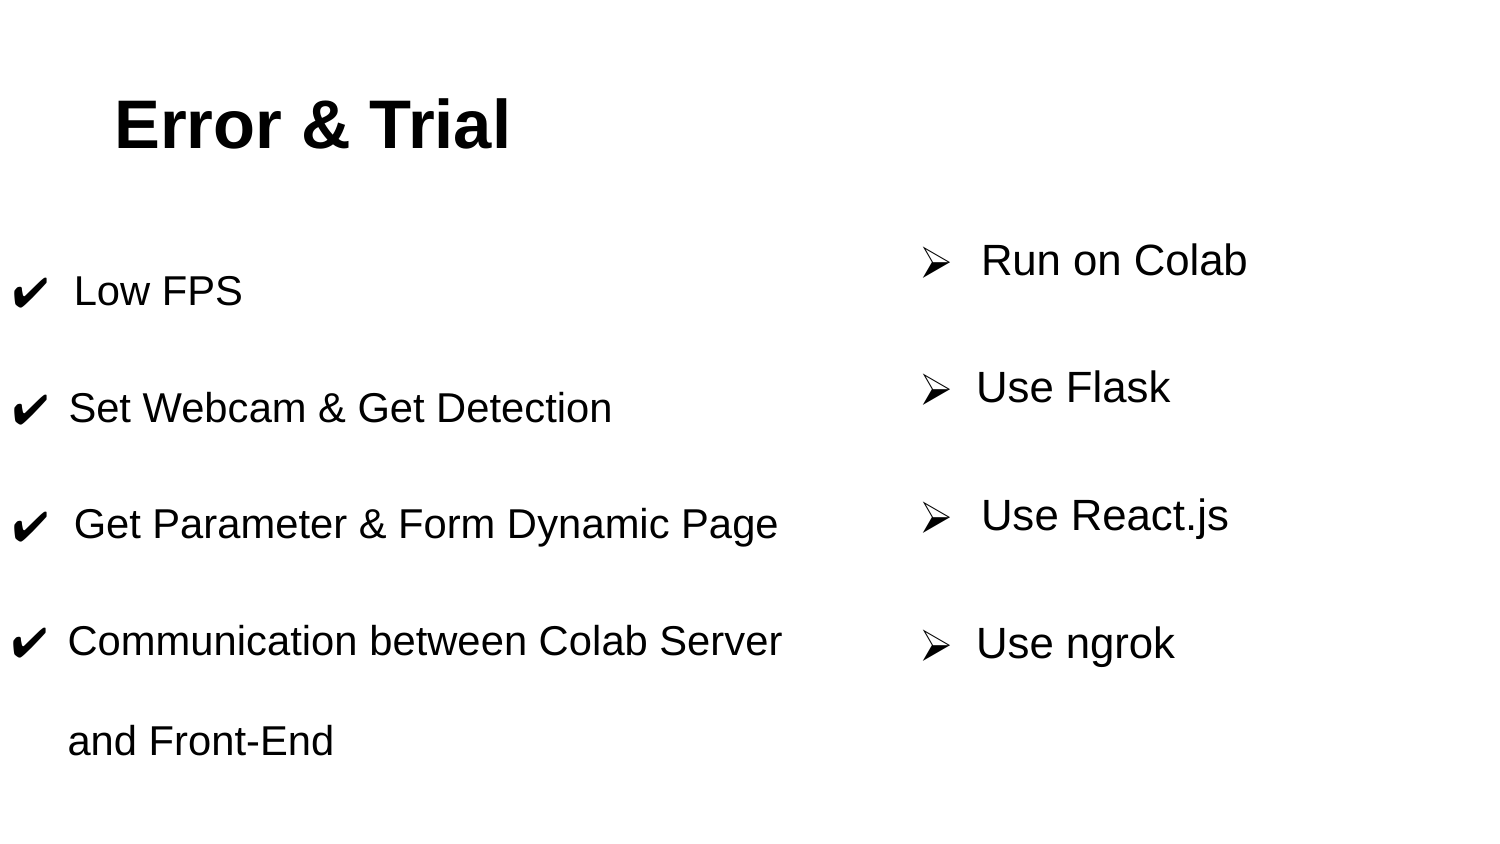

# Error & Trial
Low FPS
Set Webcam & Get Detection
Get Parameter & Form Dynamic Page
Communication between Colab Server and Front-End
Run on Colab

Use Flask

Use React.js

Use ngrok